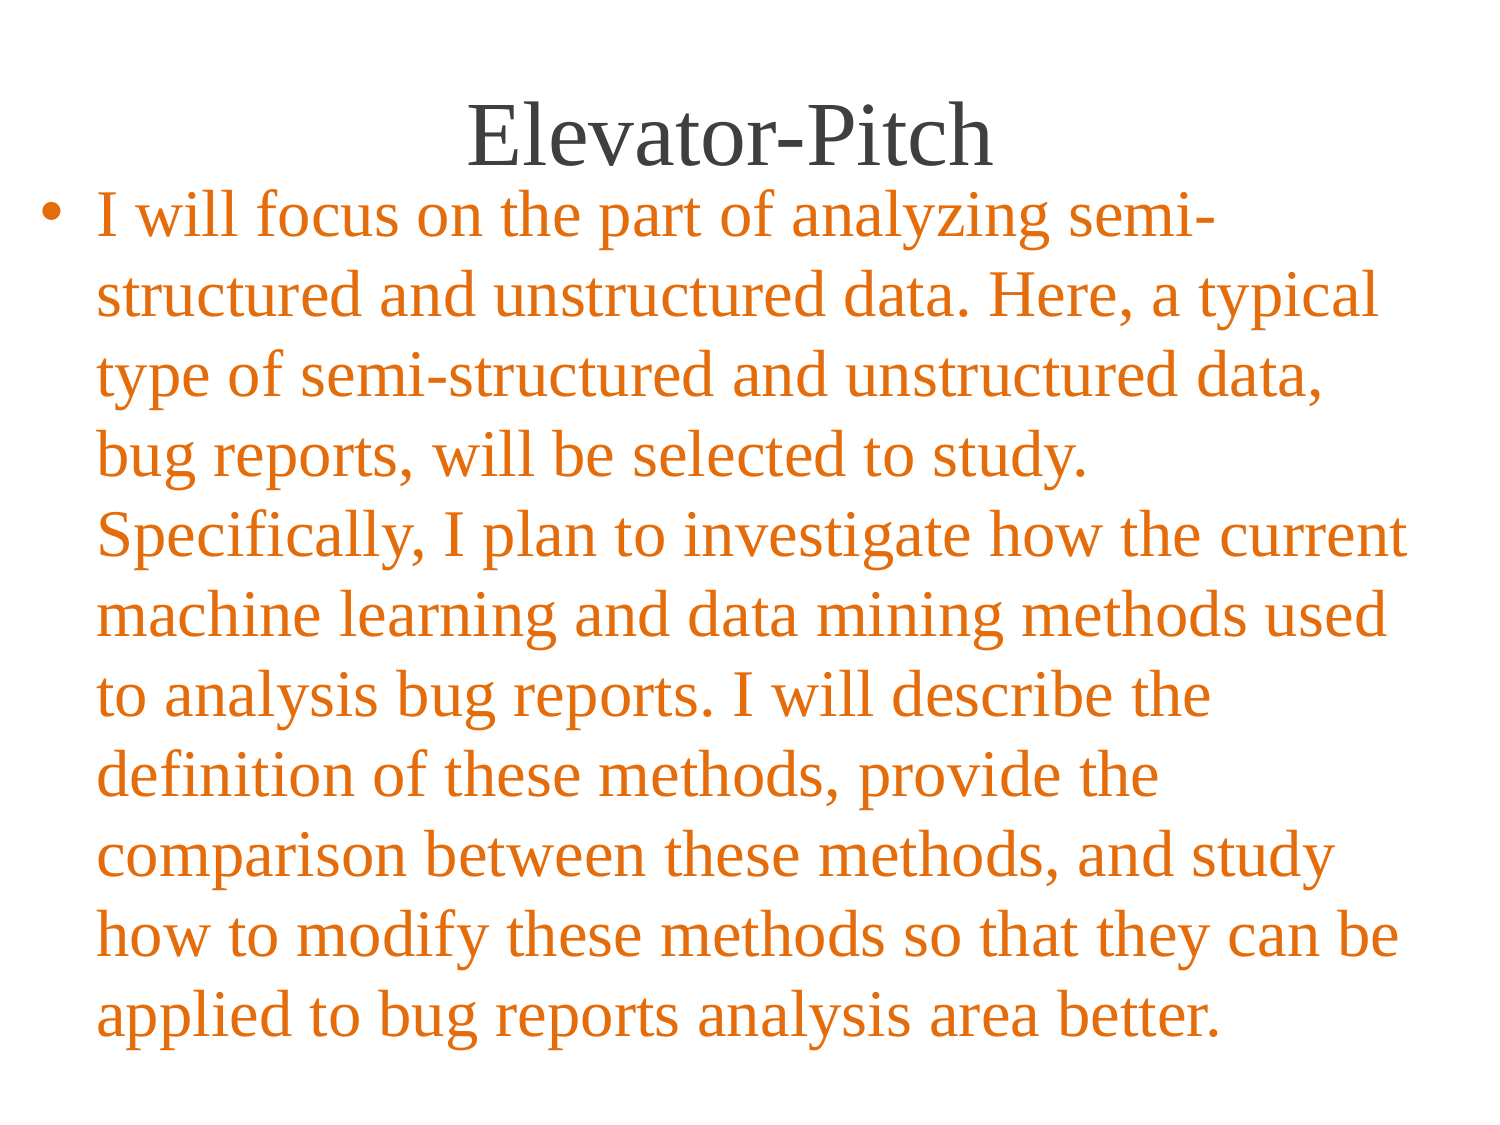

# Elevator-Pitch
I will focus on the part of analyzing semi-structured and unstructured data. Here, a typical type of semi-structured and unstructured data, bug reports, will be selected to study. Specifically, I plan to investigate how the current machine learning and data mining methods used to analysis bug reports. I will describe the definition of these methods, provide the comparison between these methods, and study how to modify these methods so that they can be applied to bug reports analysis area better.